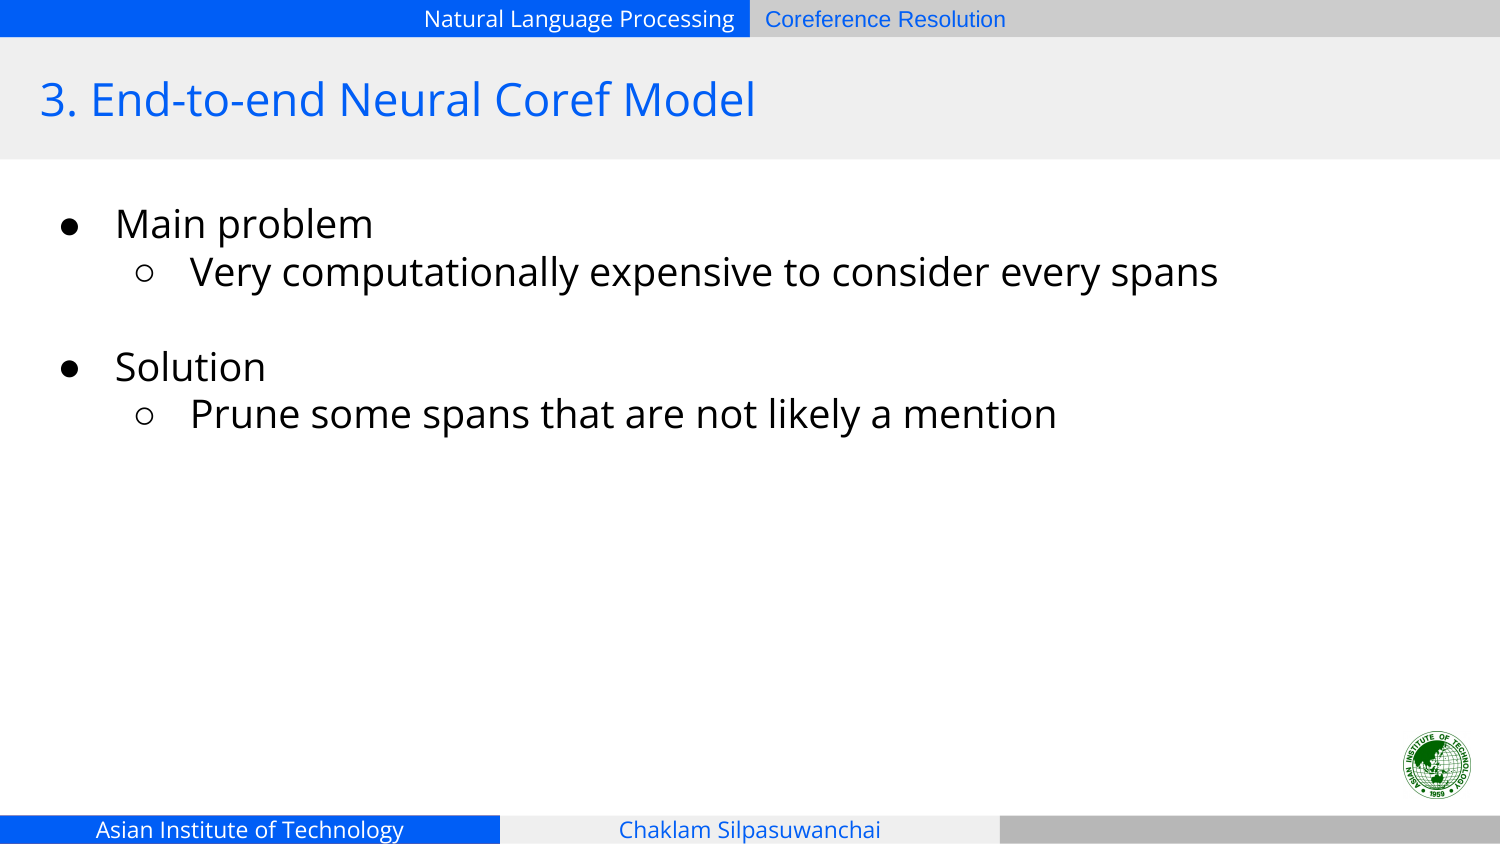

# 3. End-to-end Neural Coref Model
Main problem
Very computationally expensive to consider every spans
Solution
Prune some spans that are not likely a mention